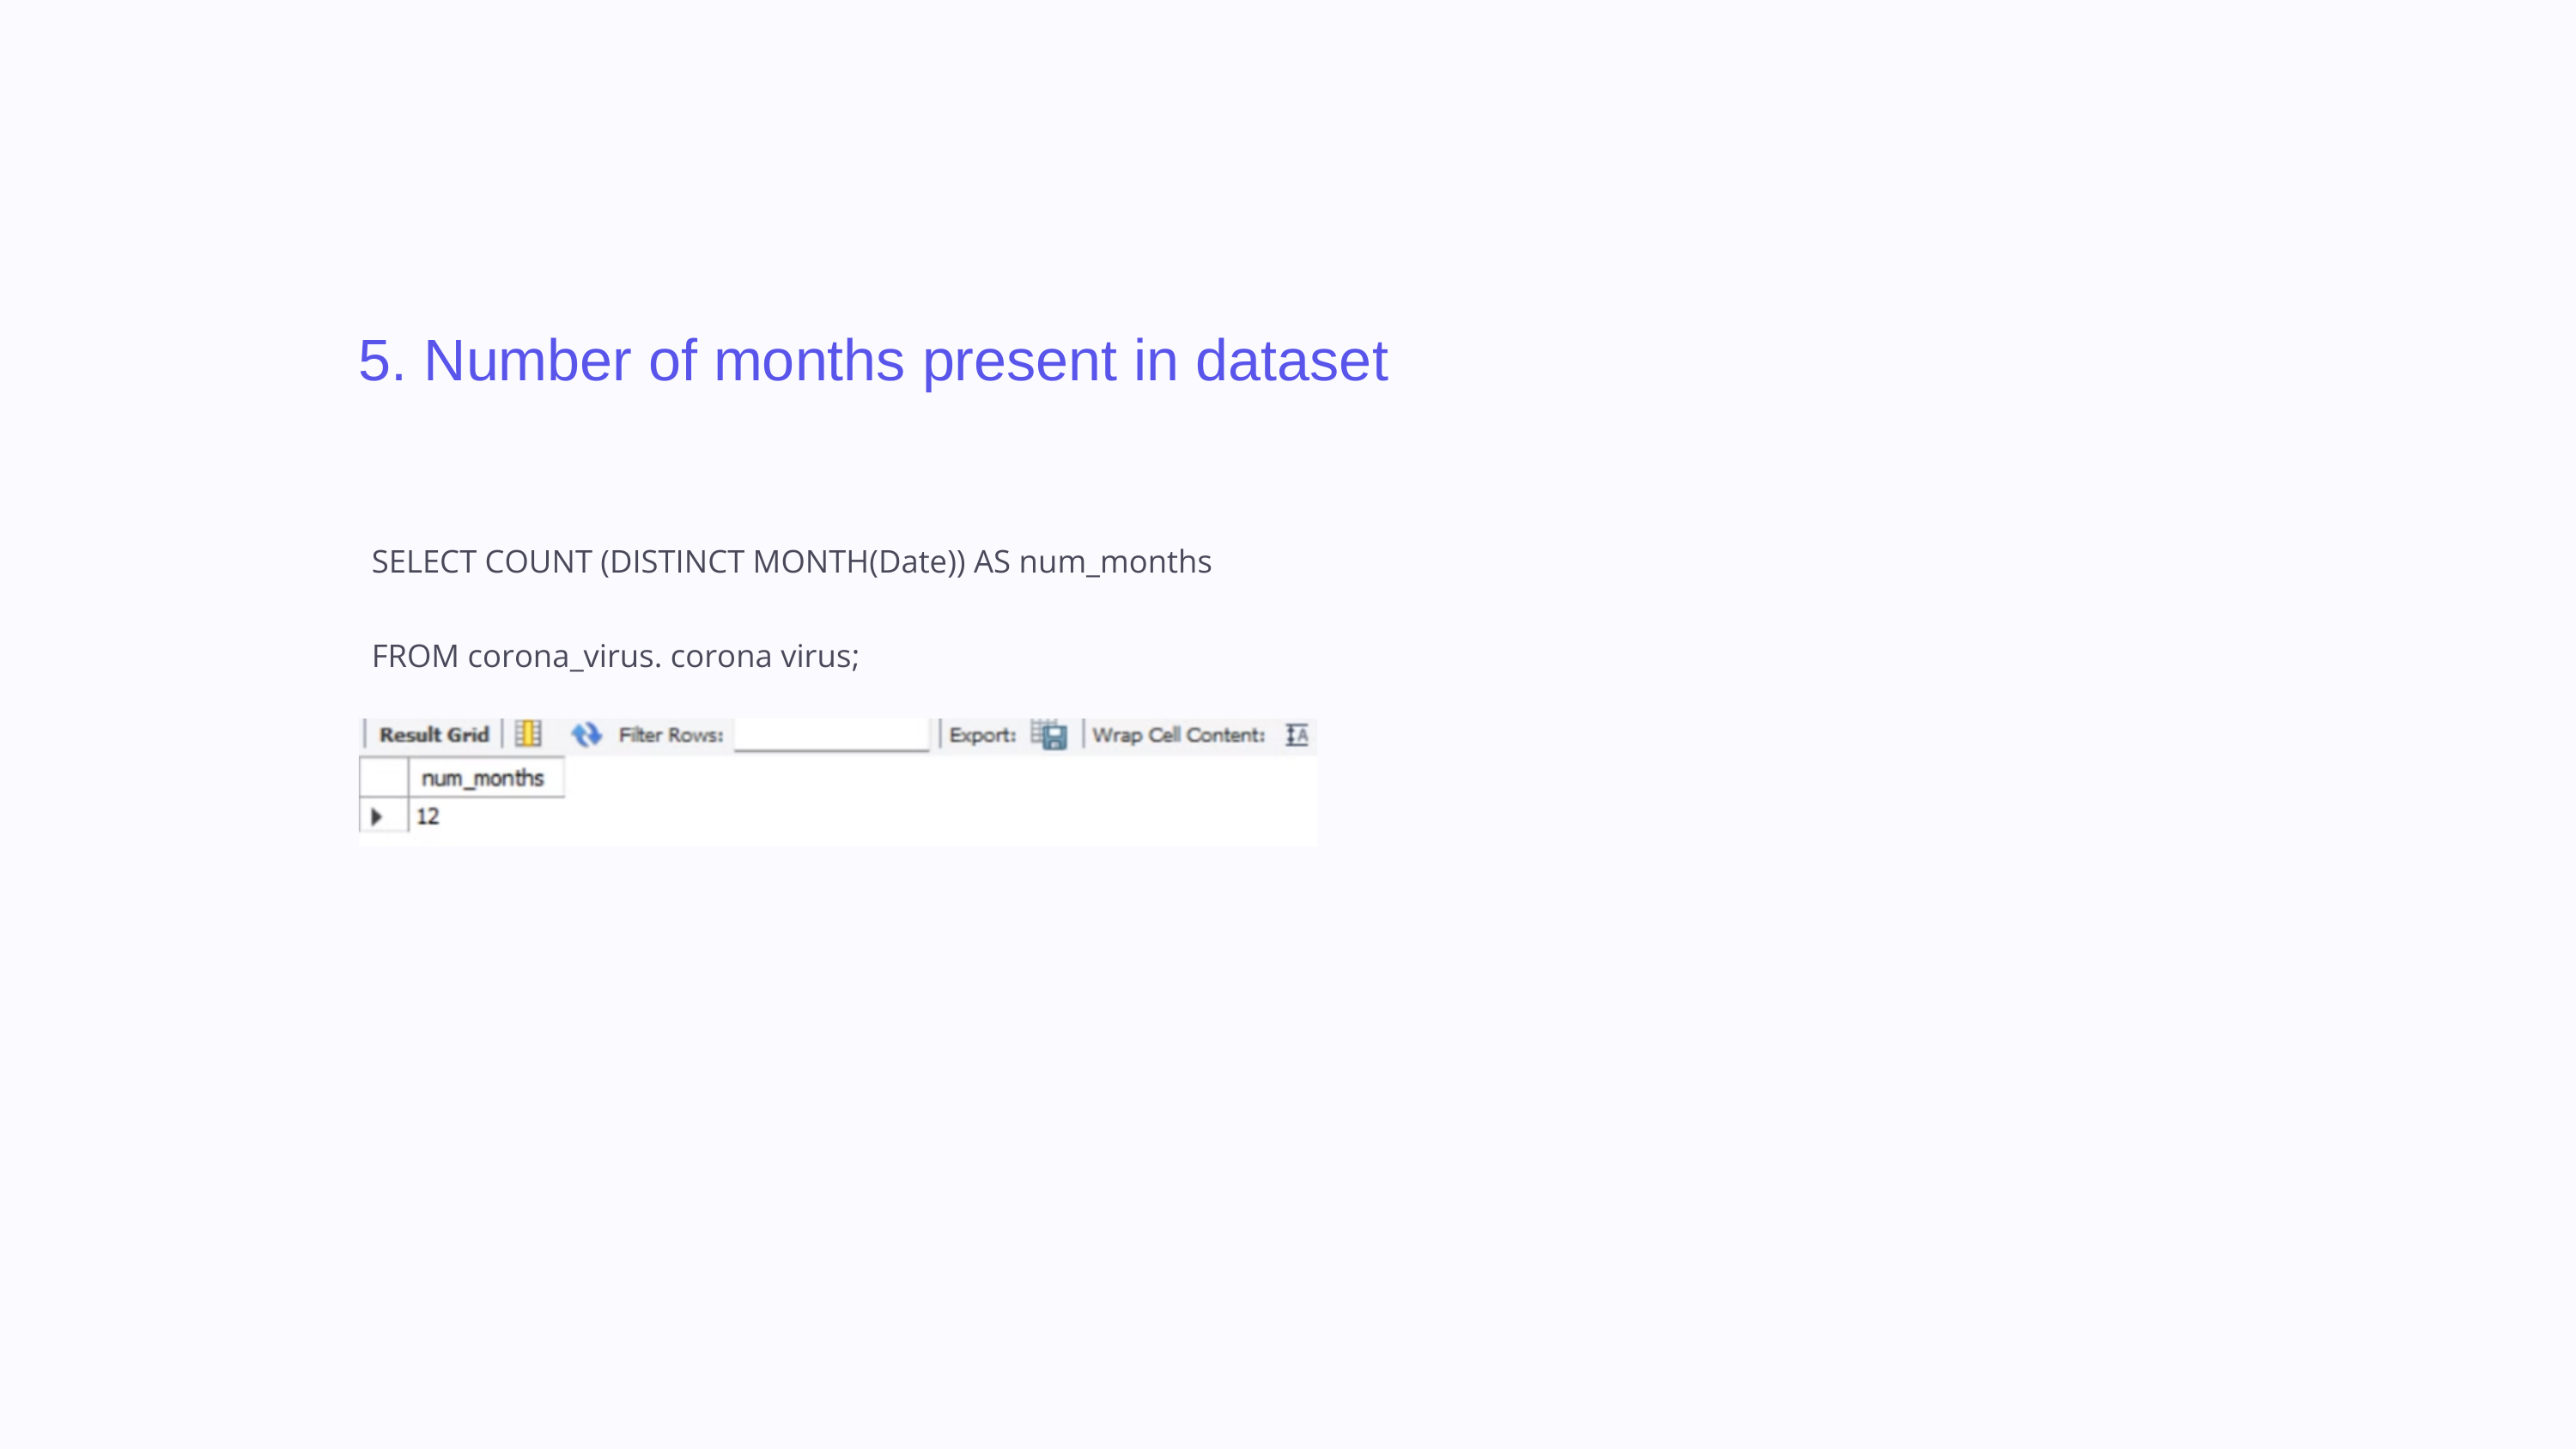

5. Number of months present in dataset
SELECT COUNT (DISTINCT MONTH(Date)) AS num_months
FROM corona_virus. corona virus;